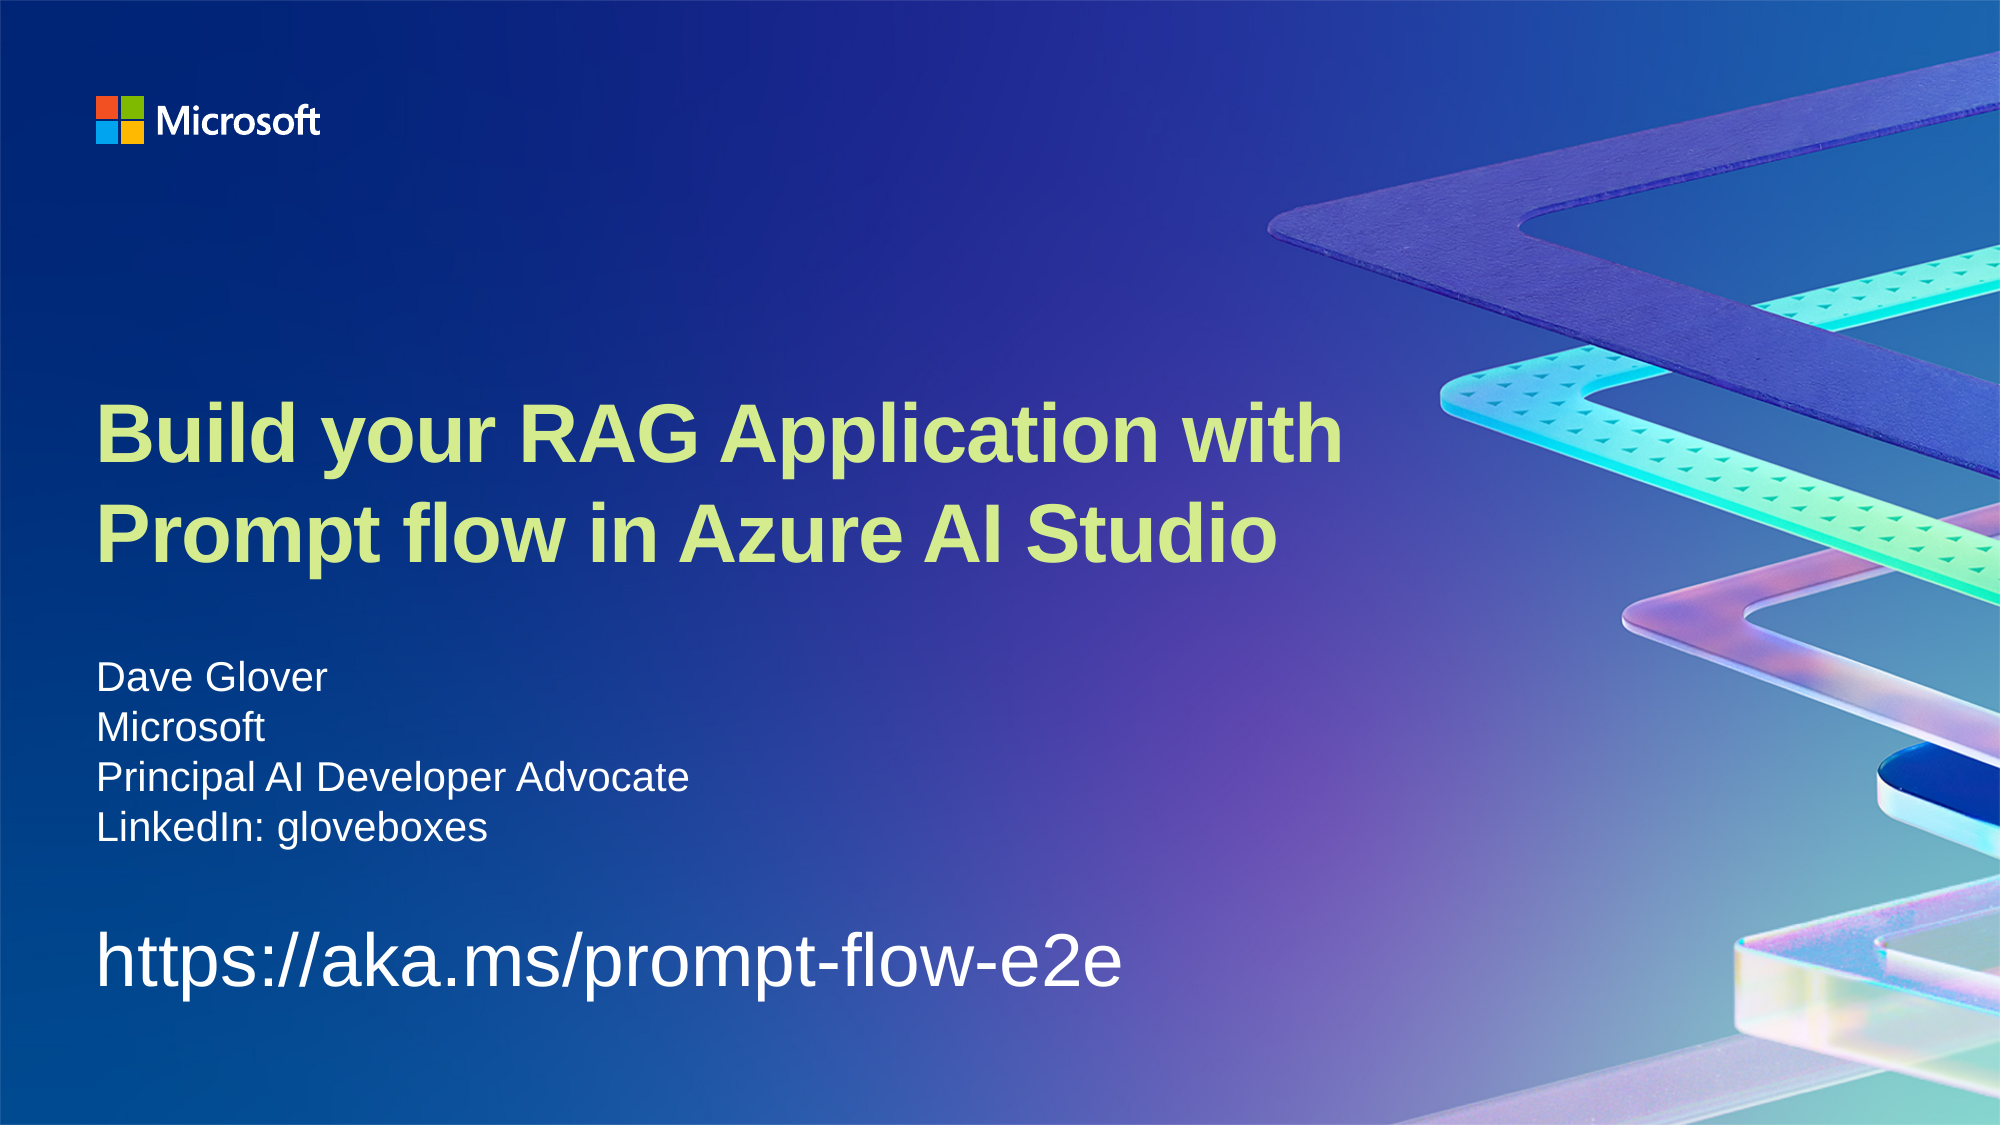

# Build your RAG Application with Prompt flow in Azure AI Studio
Dave Glover
Microsoft
Principal AI Developer Advocate
LinkedIn: gloveboxes
https://aka.ms/prompt-flow-e2e